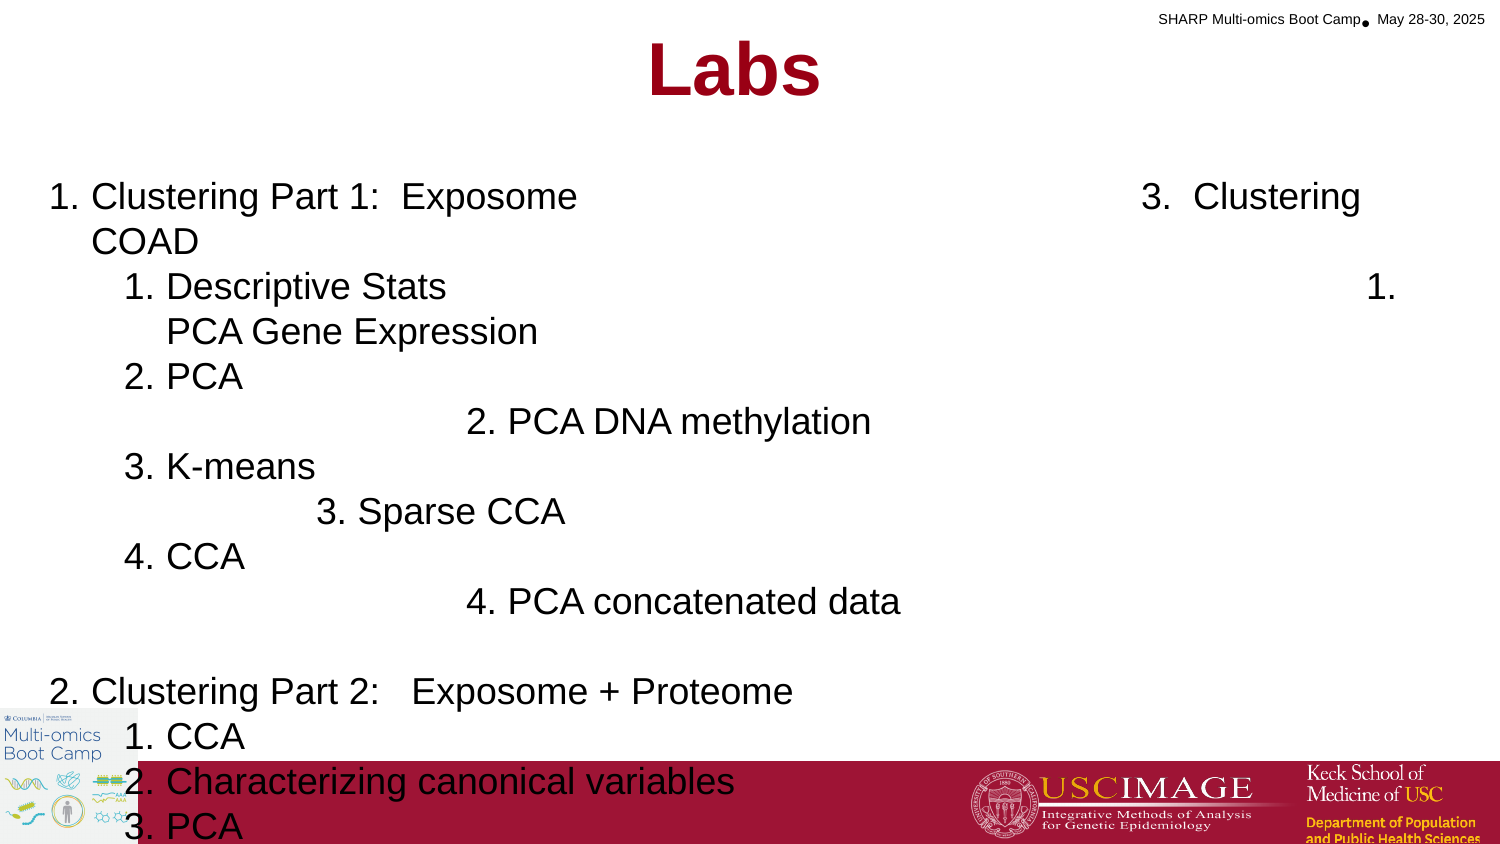

Labs
Clustering Part 1:  Exposome 				3.  Clustering COAD
Descriptive Stats							1. PCA Gene Expression
PCA										2. PCA DNA methylation
K-means									3. Sparse CCA
CCA 										4. PCA concatenated data

Clustering Part 2:   Exposome + Proteome
CCA
Characterizing canonical variables
PCA
CCA after covariate adjustment